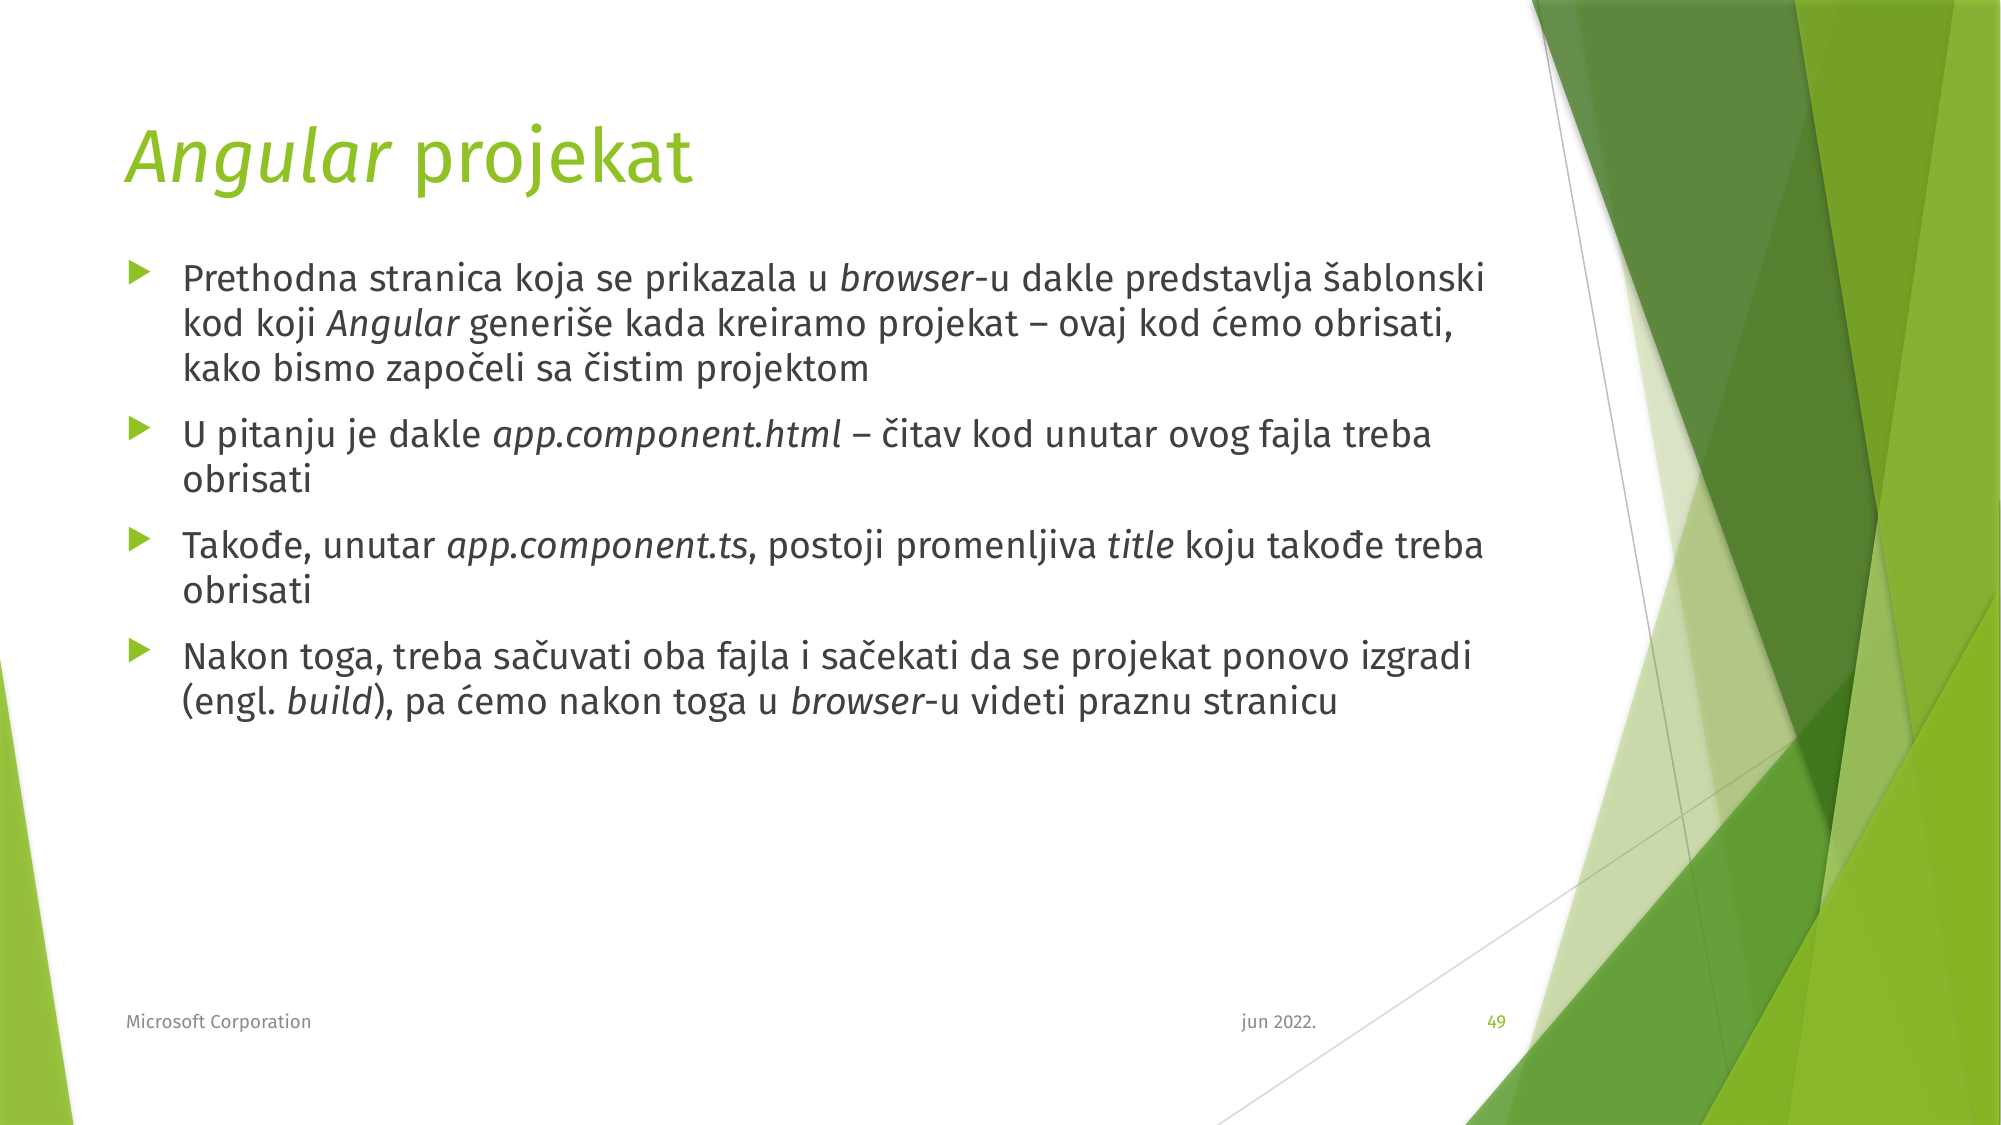

# Angular projekat
Prethodna stranica koja se prikazala u browser-u dakle predstavlja šablonski kod koji Angular generiše kada kreiramo projekat – ovaj kod ćemo obrisati, kako bismo započeli sa čistim projektom
U pitanju je dakle app.component.html – čitav kod unutar ovog fajla treba obrisati
Takođe, unutar app.component.ts, postoji promenljiva title koju takođe treba obrisati
Nakon toga, treba sačuvati oba fajla i sačekati da se projekat ponovo izgradi (engl. build), pa ćemo nakon toga u browser-u videti praznu stranicu
Microsoft Corporation
jun 2022.
49